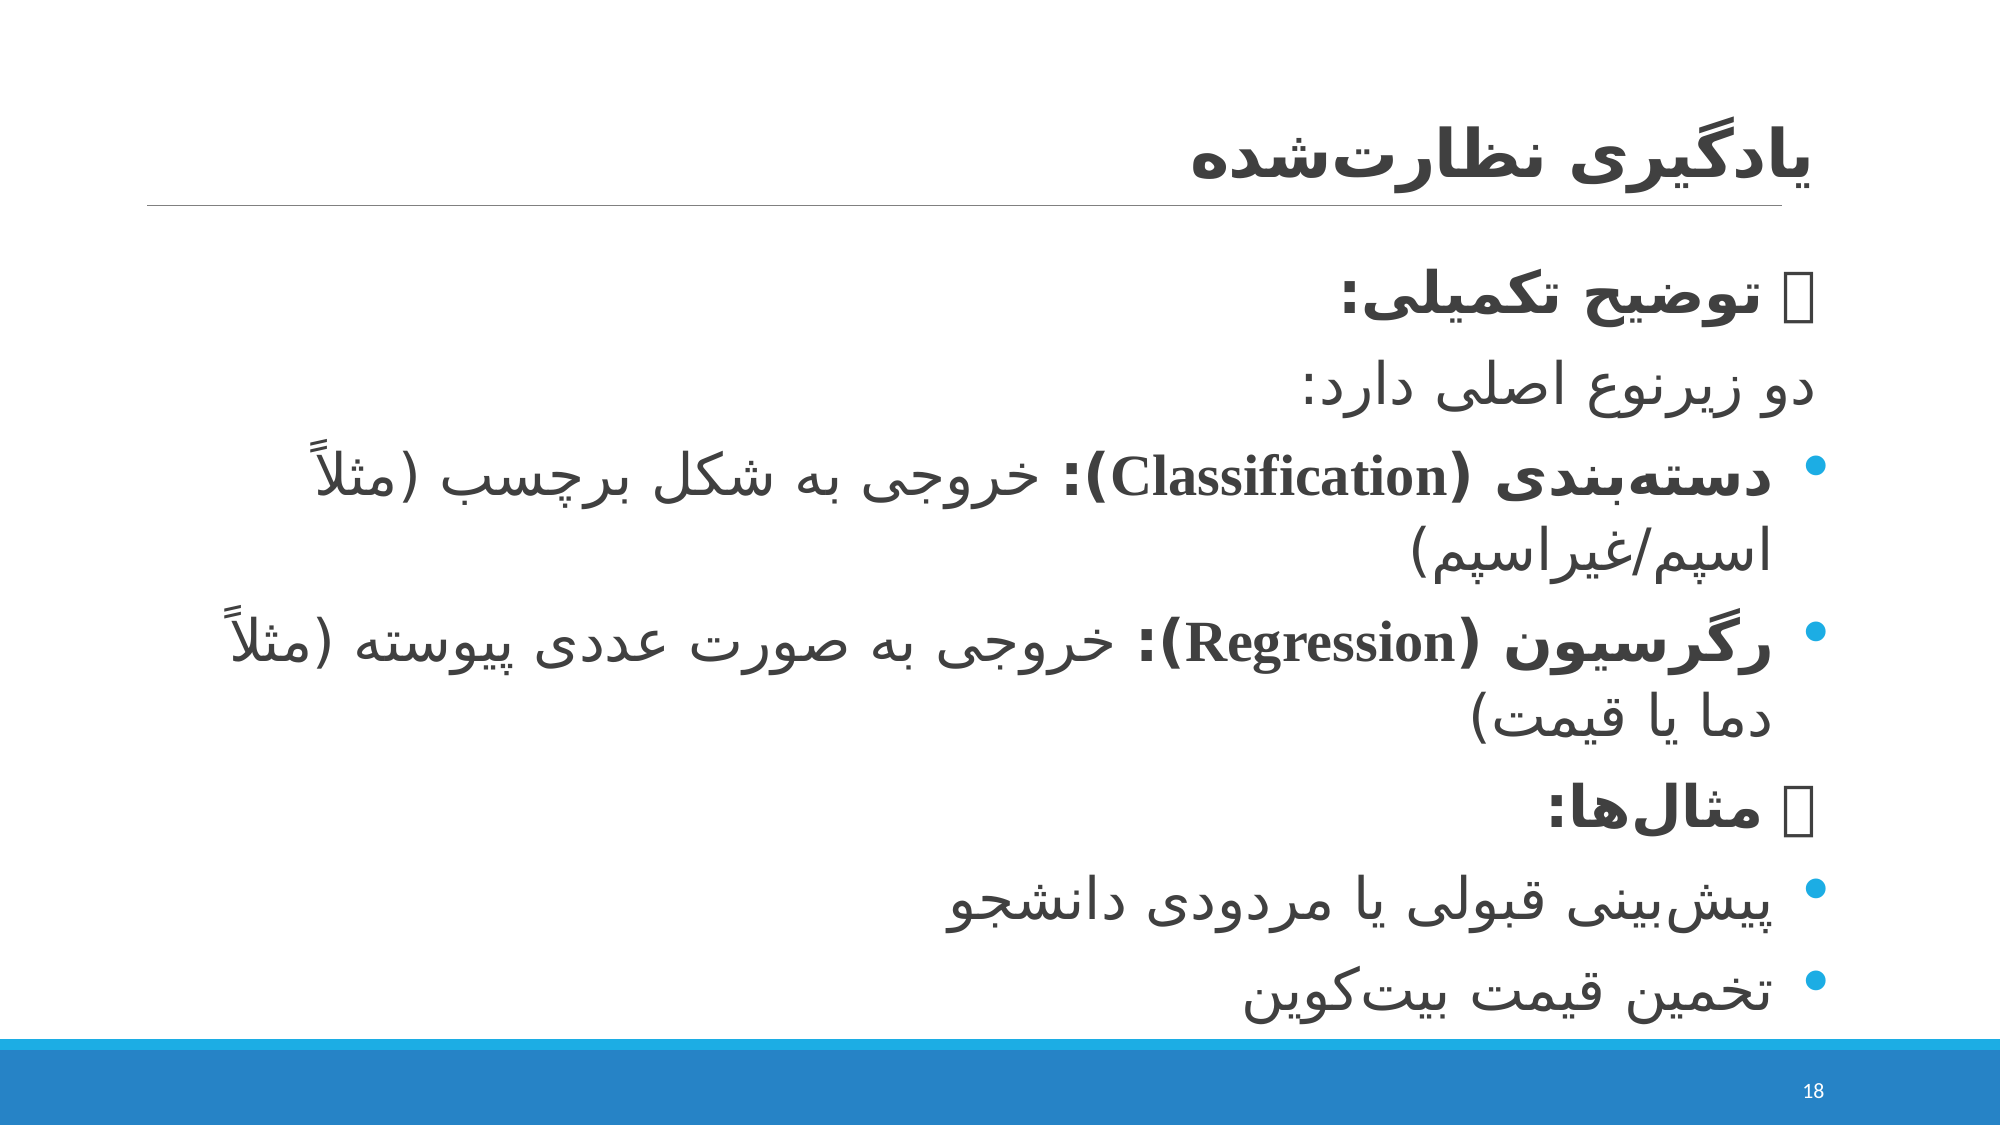

# یادگیری نظارت‌شده
💬 توضیح تکمیلی:
دو زیرنوع اصلی دارد:
دسته‌بندی (Classification): خروجی به شکل برچسب (مثلاً اسپم/غیراسپم)
رگرسیون (Regression): خروجی به صورت عددی پیوسته (مثلاً دما یا قیمت)
📌 مثال‌ها:
پیش‌بینی قبولی یا مردودی دانشجو
تخمین قیمت بیت‌کوین
18